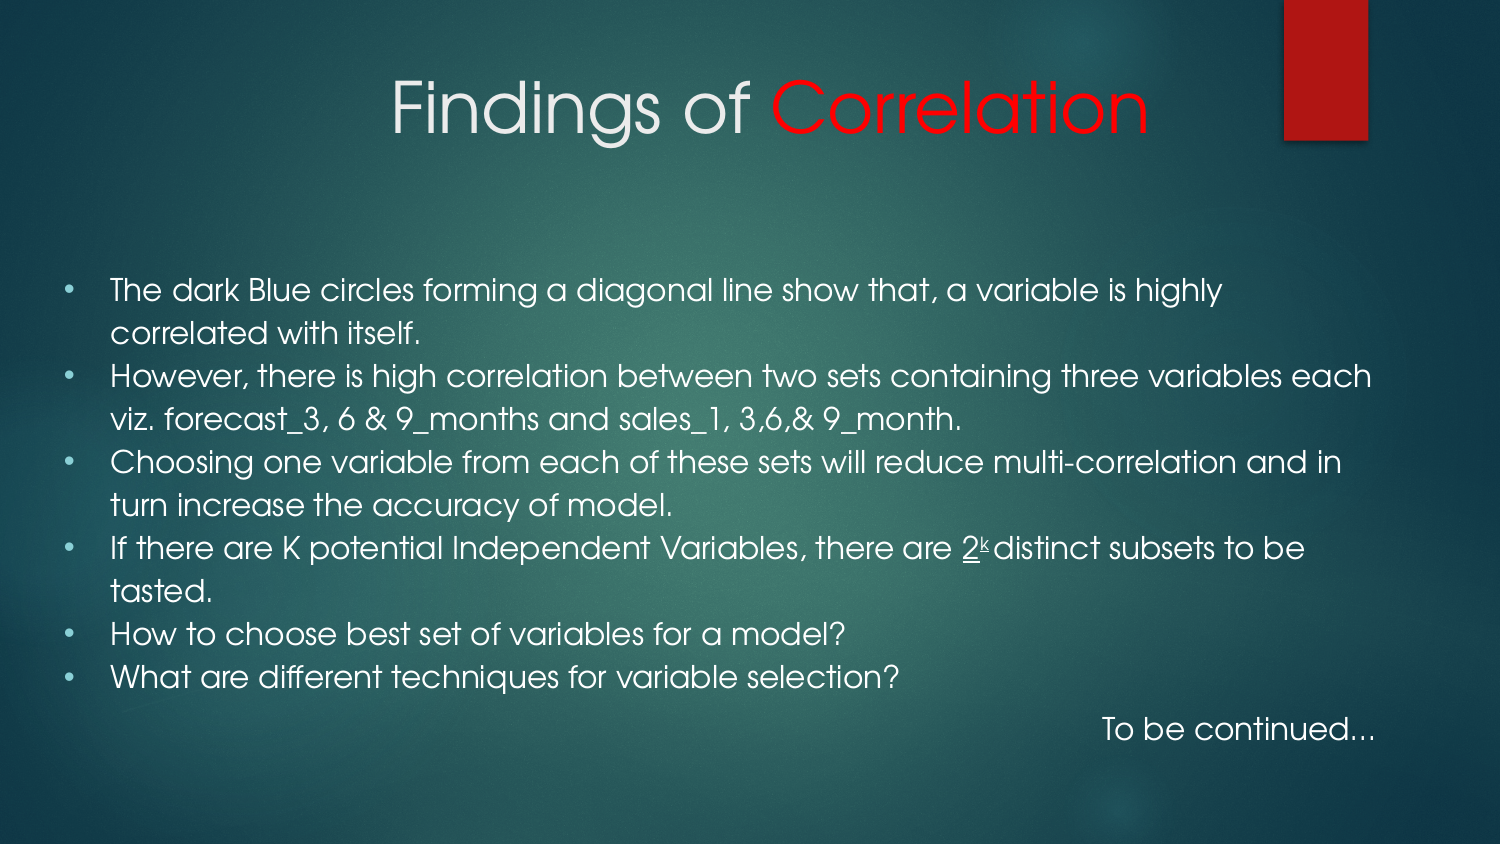

# Findings of Correlation
The dark Blue circles forming a diagonal line show that, a variable is highly correlated with itself.
However, there is high correlation between two sets containing three variables each viz. forecast_3, 6 & 9_months and sales_1, 3,6,& 9_month.
Choosing one variable from each of these sets will reduce multi-correlation and in turn increase the accuracy of model.
If there are K potential Independent Variables, there are 2k distinct subsets to be tasted.
How to choose best set of variables for a model?
What are different techniques for variable selection?
To be continued…